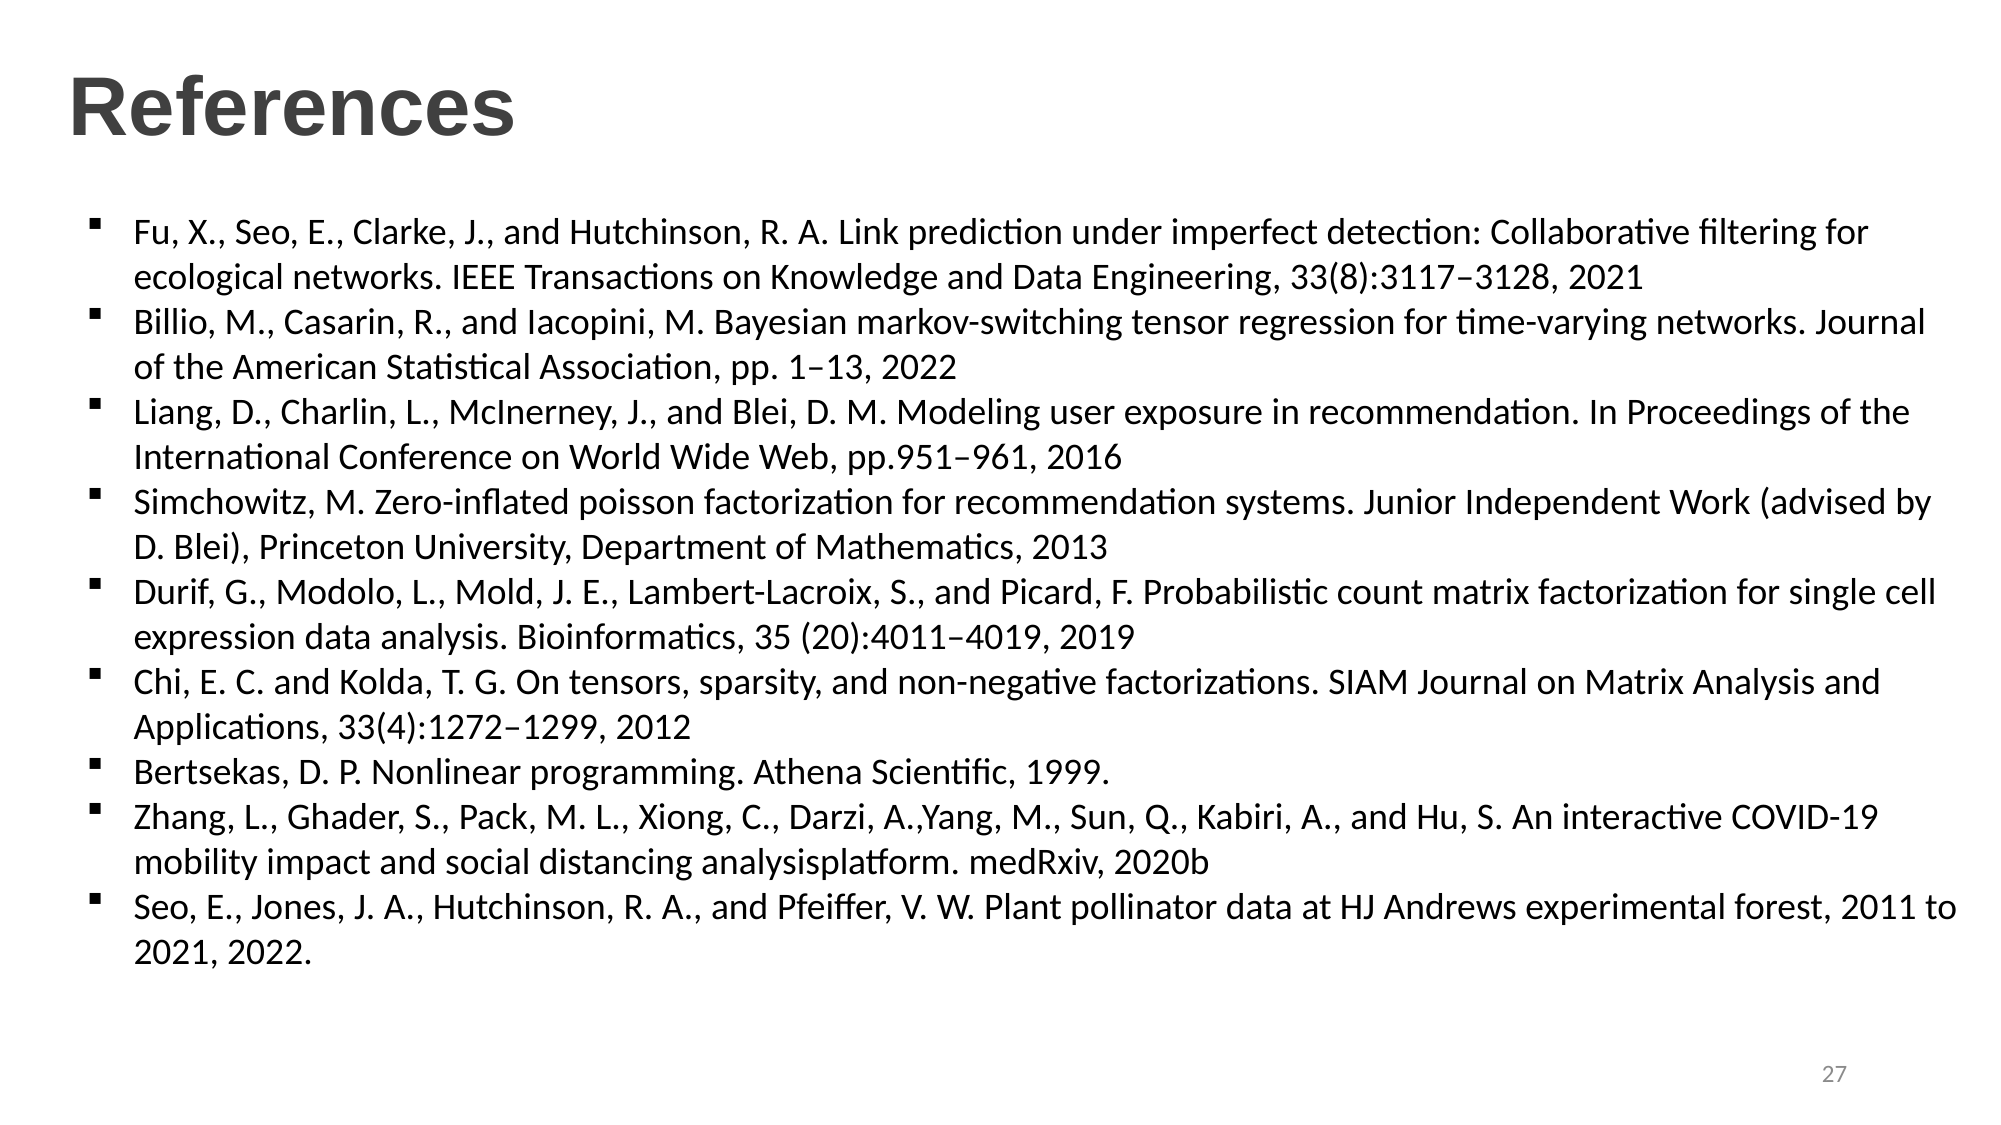

References
Fu, X., Seo, E., Clarke, J., and Hutchinson, R. A. Link prediction under imperfect detection: Collaborative filtering for ecological networks. IEEE Transactions on Knowledge and Data Engineering, 33(8):3117–3128, 2021
Billio, M., Casarin, R., and Iacopini, M. Bayesian markov-switching tensor regression for time-varying networks. Journal of the American Statistical Association, pp. 1–13, 2022
Liang, D., Charlin, L., McInerney, J., and Blei, D. M. Modeling user exposure in recommendation. In Proceedings of the International Conference on World Wide Web, pp.951–961, 2016
Simchowitz, M. Zero-inflated poisson factorization for recommendation systems. Junior Independent Work (advised by D. Blei), Princeton University, Department of Mathematics, 2013
Durif, G., Modolo, L., Mold, J. E., Lambert-Lacroix, S., and Picard, F. Probabilistic count matrix factorization for single cell expression data analysis. Bioinformatics, 35 (20):4011–4019, 2019
Chi, E. C. and Kolda, T. G. On tensors, sparsity, and non-negative factorizations. SIAM Journal on Matrix Analysis and Applications, 33(4):1272–1299, 2012
Bertsekas, D. P. Nonlinear programming. Athena Scientific, 1999.
Zhang, L., Ghader, S., Pack, M. L., Xiong, C., Darzi, A.,Yang, M., Sun, Q., Kabiri, A., and Hu, S. An interactive COVID-19 mobility impact and social distancing analysisplatform. medRxiv, 2020b
Seo, E., Jones, J. A., Hutchinson, R. A., and Pfeiffer, V. W. Plant pollinator data at HJ Andrews experimental forest, 2011 to 2021, 2022.
27